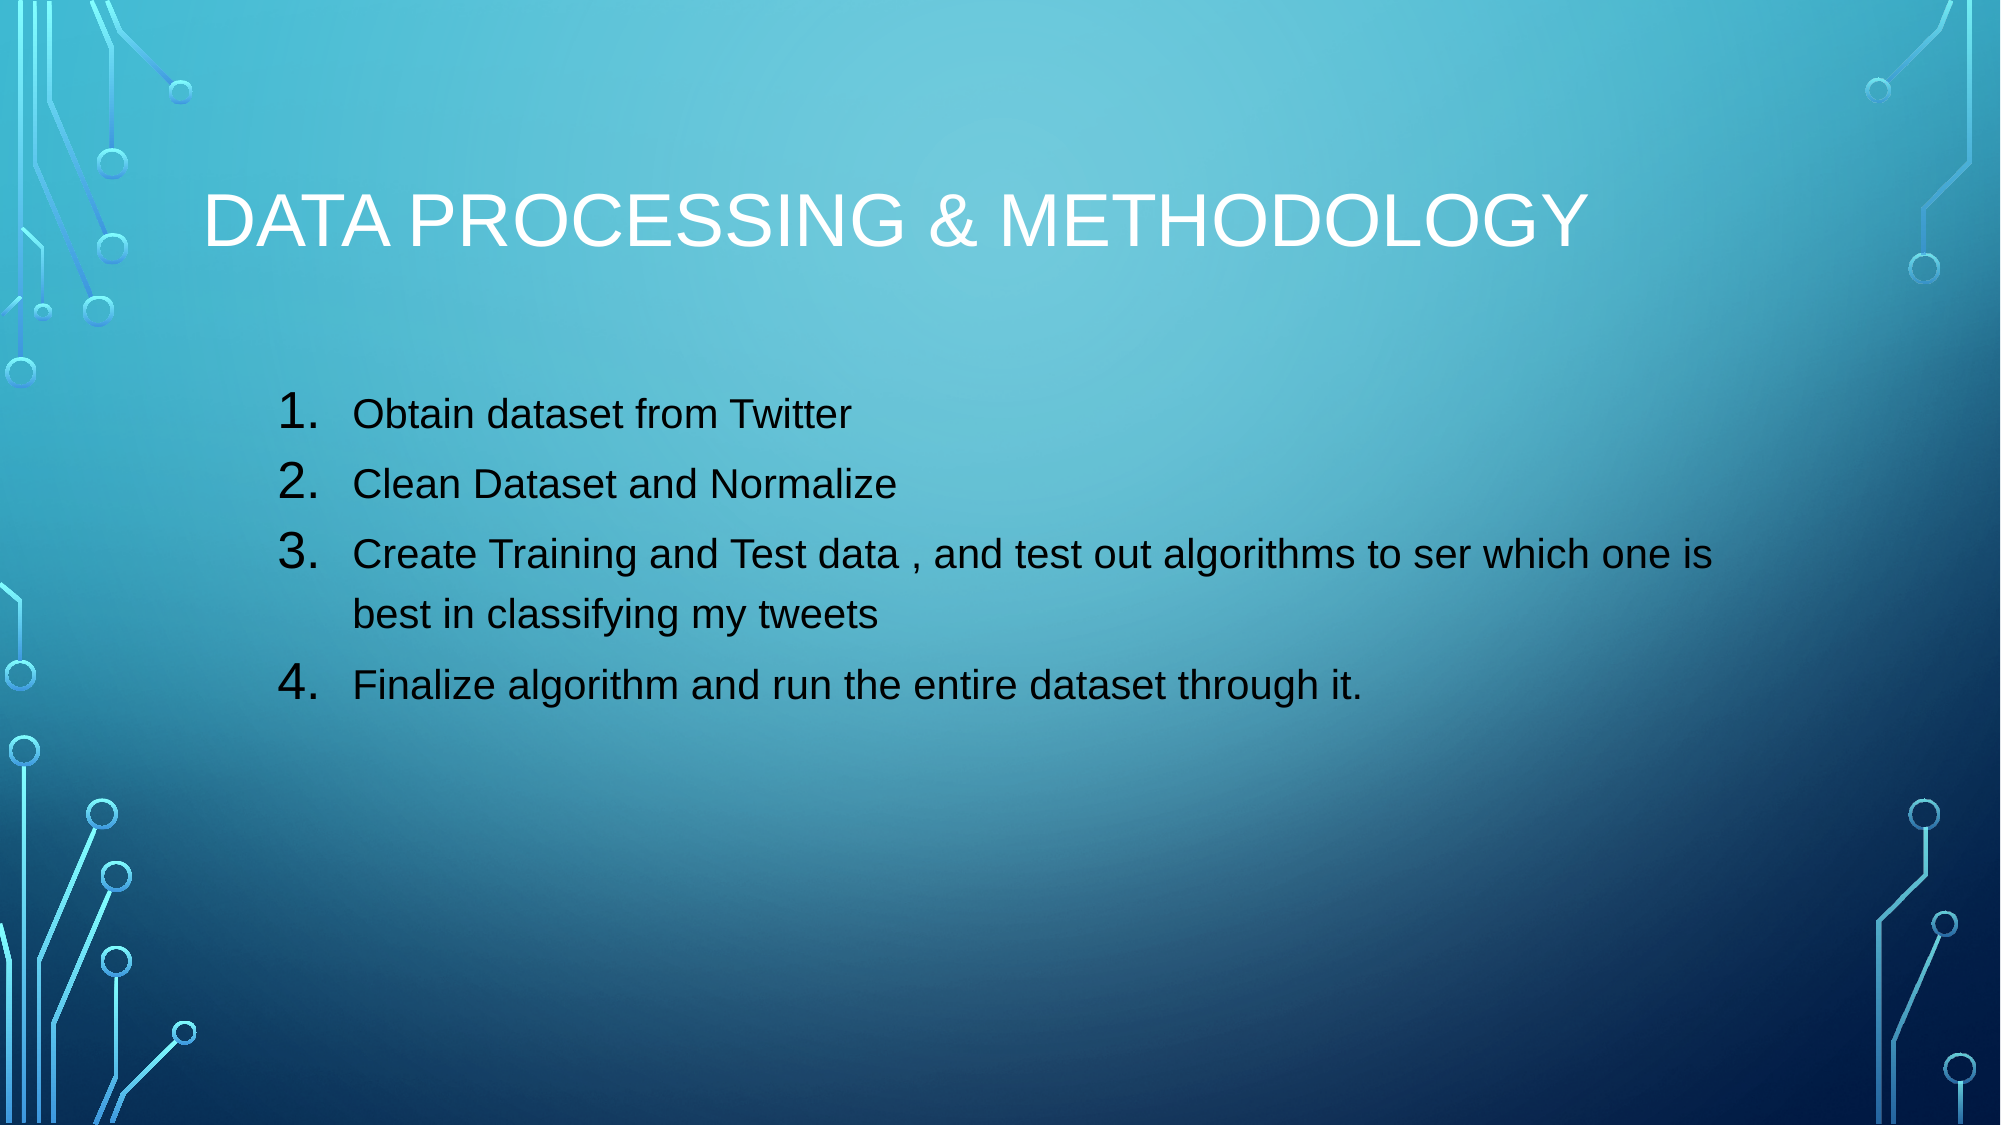

# Data processing & Methodology
Obtain dataset from Twitter
Clean Dataset and Normalize
Create Training and Test data , and test out algorithms to ser which one is best in classifying my tweets
Finalize algorithm and run the entire dataset through it.